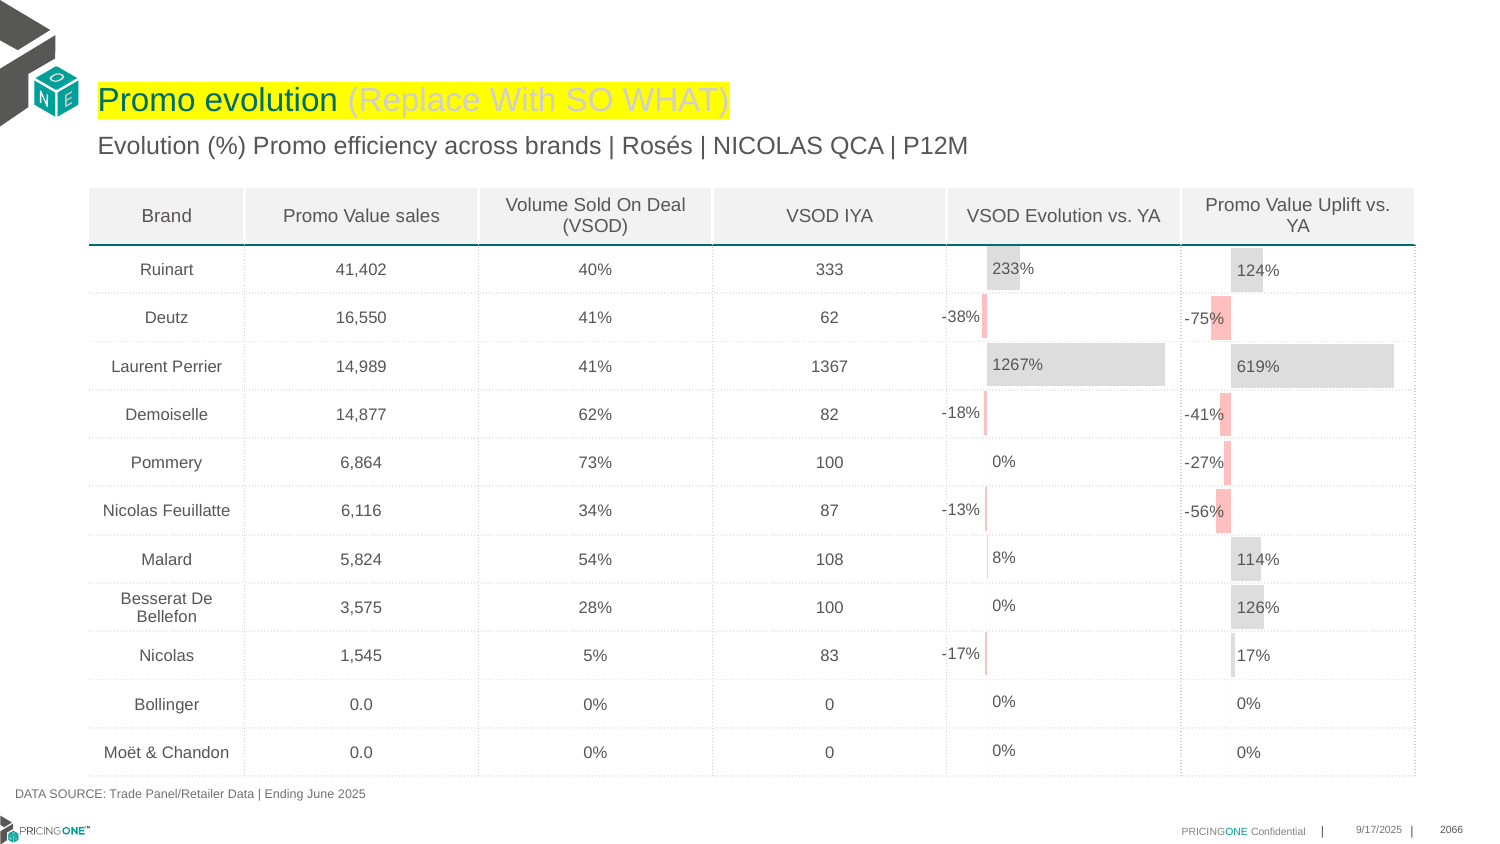

# Promo evolution (Replace With SO WHAT)
Evolution (%) Promo efficiency across brands | Rosés | NICOLAS QCA | P12M
| Brand | Promo Value sales | Volume Sold On Deal (VSOD) | VSOD IYA | VSOD Evolution vs. YA | Promo Value Uplift vs. YA |
| --- | --- | --- | --- | --- | --- |
| Ruinart | 41,402 | 40% | 333 |  |  |
| Deutz | 16,550 | 41% | 62 |  |  |
| Laurent Perrier | 14,989 | 41% | 1367 |  |  |
| Demoiselle | 14,877 | 62% | 82 |  |  |
| Pommery | 6,864 | 73% | 100 |  |  |
| Nicolas Feuillatte | 6,116 | 34% | 87 |  |  |
| Malard | 5,824 | 54% | 108 |  |  |
| Besserat De Bellefon | 3,575 | 28% | 100 |  |  |
| Nicolas | 1,545 | 5% | 83 |  |  |
| Bollinger | 0.0 | 0% | 0 |  |  |
| Moët & Chandon | 0.0 | 0% | 0 |  |  |

### Chart

| Category | VSOD Evaluation vs YA |
|---|---|
| Ruinart | 2.333 |
| Deutz | -0.379 |
| Laurent Perrier | 12.667 |
| Demoiselle | -0.18400000000000005 |
| Pommery | 0.0 |
| Nicolas Feuillatte | -0.128 |
| Malard | 0.08000000000000007 |
| Besserat De Bellefon | 0.0 |
| Nicolas | -0.16700000000000004 |
| Bollinger | 0.0 |
| Moët & Chandon | 0.0 |

### Chart

| Category | Promo Value Uplift vs YA |
|---|---|
| Ruinart | 1.2397273191553269 |
| Deutz | -0.7524363224186115 |
| Laurent Perrier | 6.18657970858963 |
| Demoiselle | -0.40687481130928815 |
| Pommery | -0.269455416747282 |
| Nicolas Feuillatte | -0.5605473820339963 |
| Malard | 1.14304357153208 |
| Besserat De Bellefon | 1.2635465278379994 |
| Nicolas | 0.16979935332417928 |
| Bollinger | 0.0 |
| Moët & Chandon | 0.0 |
DATA SOURCE: Trade Panel/Retailer Data | Ending June 2025

9/17/2025
2066